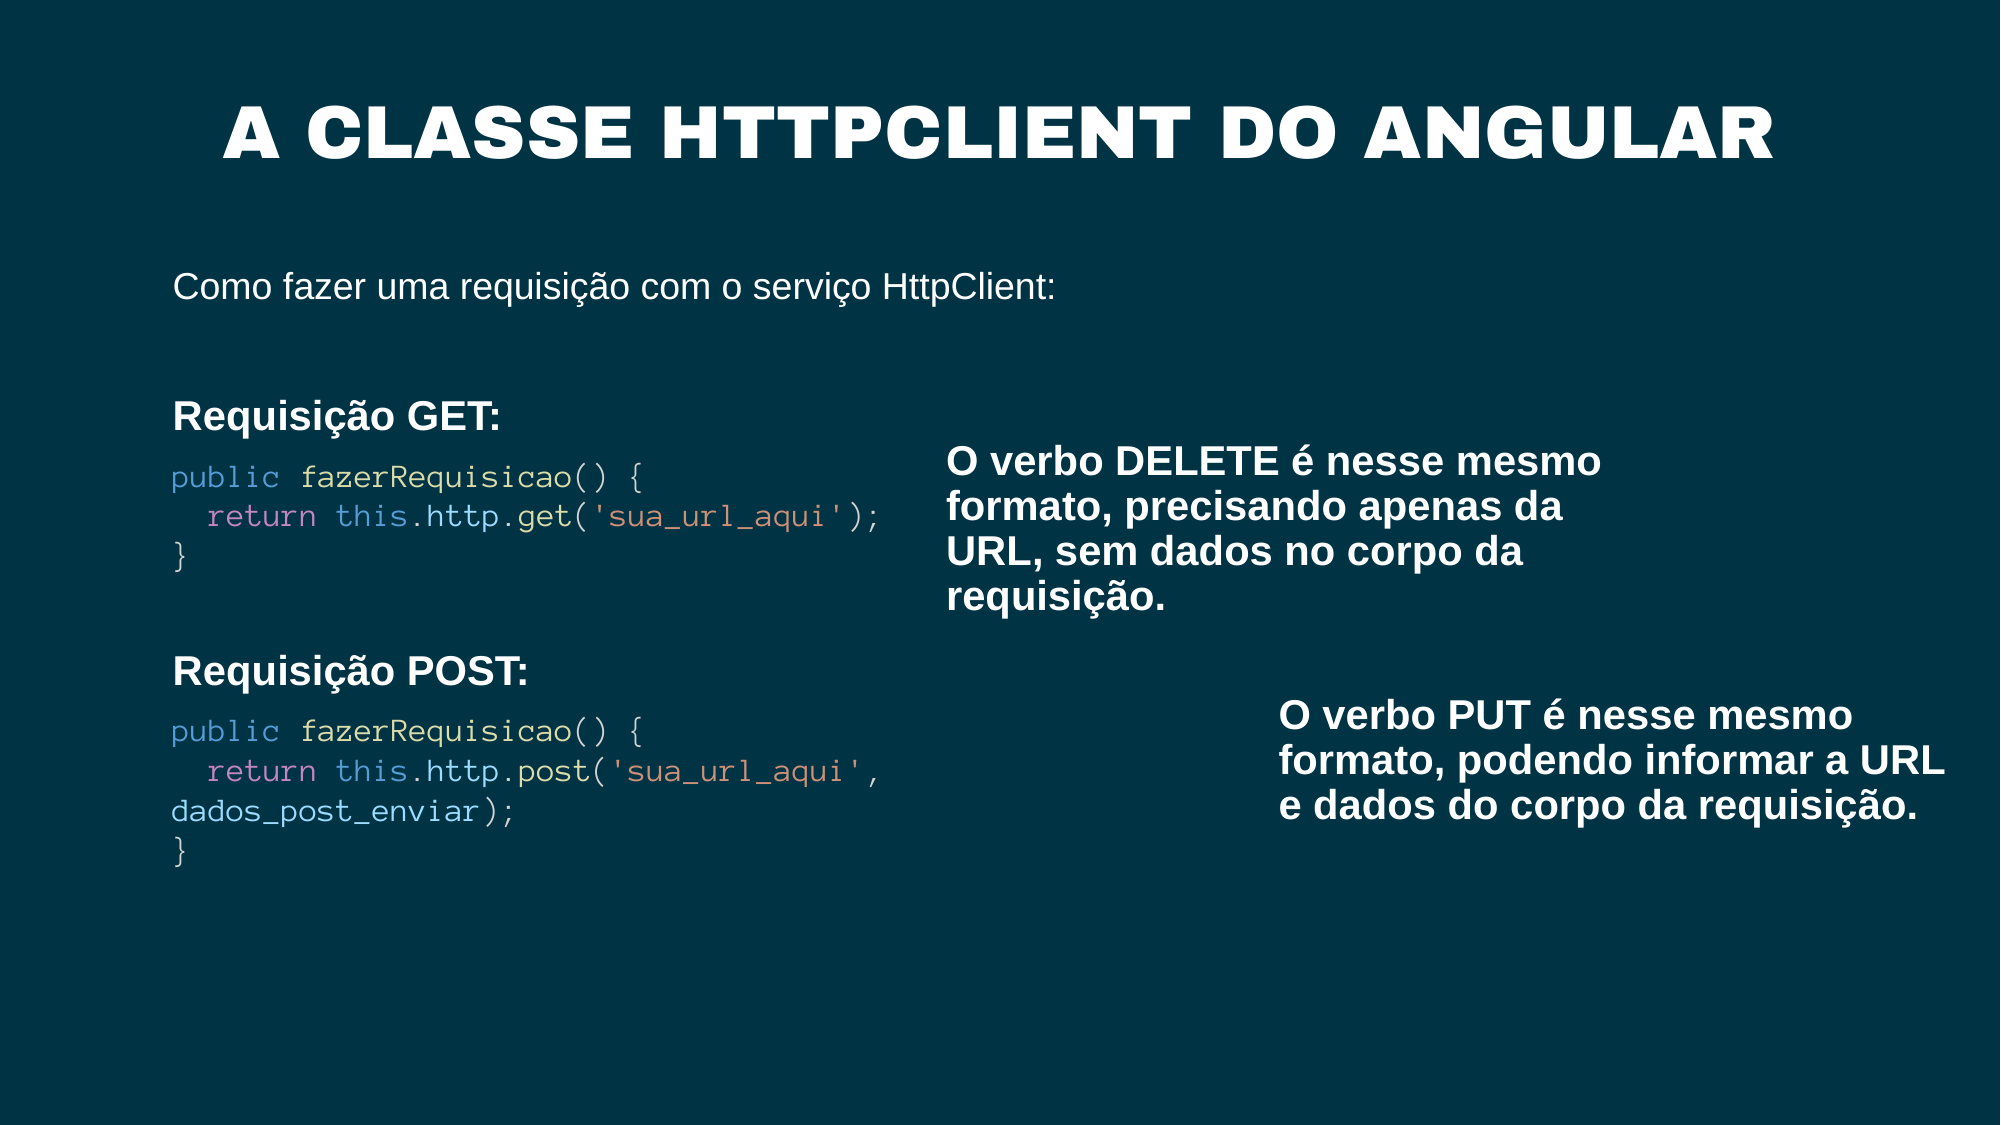

# A classe HttpClient do Angular
Como fazer uma requisição com o serviço HttpClient:
Requisição GET:
O verbo DELETE é nesse mesmo formato, precisando apenas da URL, sem dados no corpo da requisição.
public fazerRequisicao() {
  return this.http.get('sua_url_aqui');
}
Requisição POST:
O verbo PUT é nesse mesmo formato, podendo informar a URL e dados do corpo da requisição.
public fazerRequisicao() {
  return this.http.post('sua_url_aqui', dados_post_enviar);
}